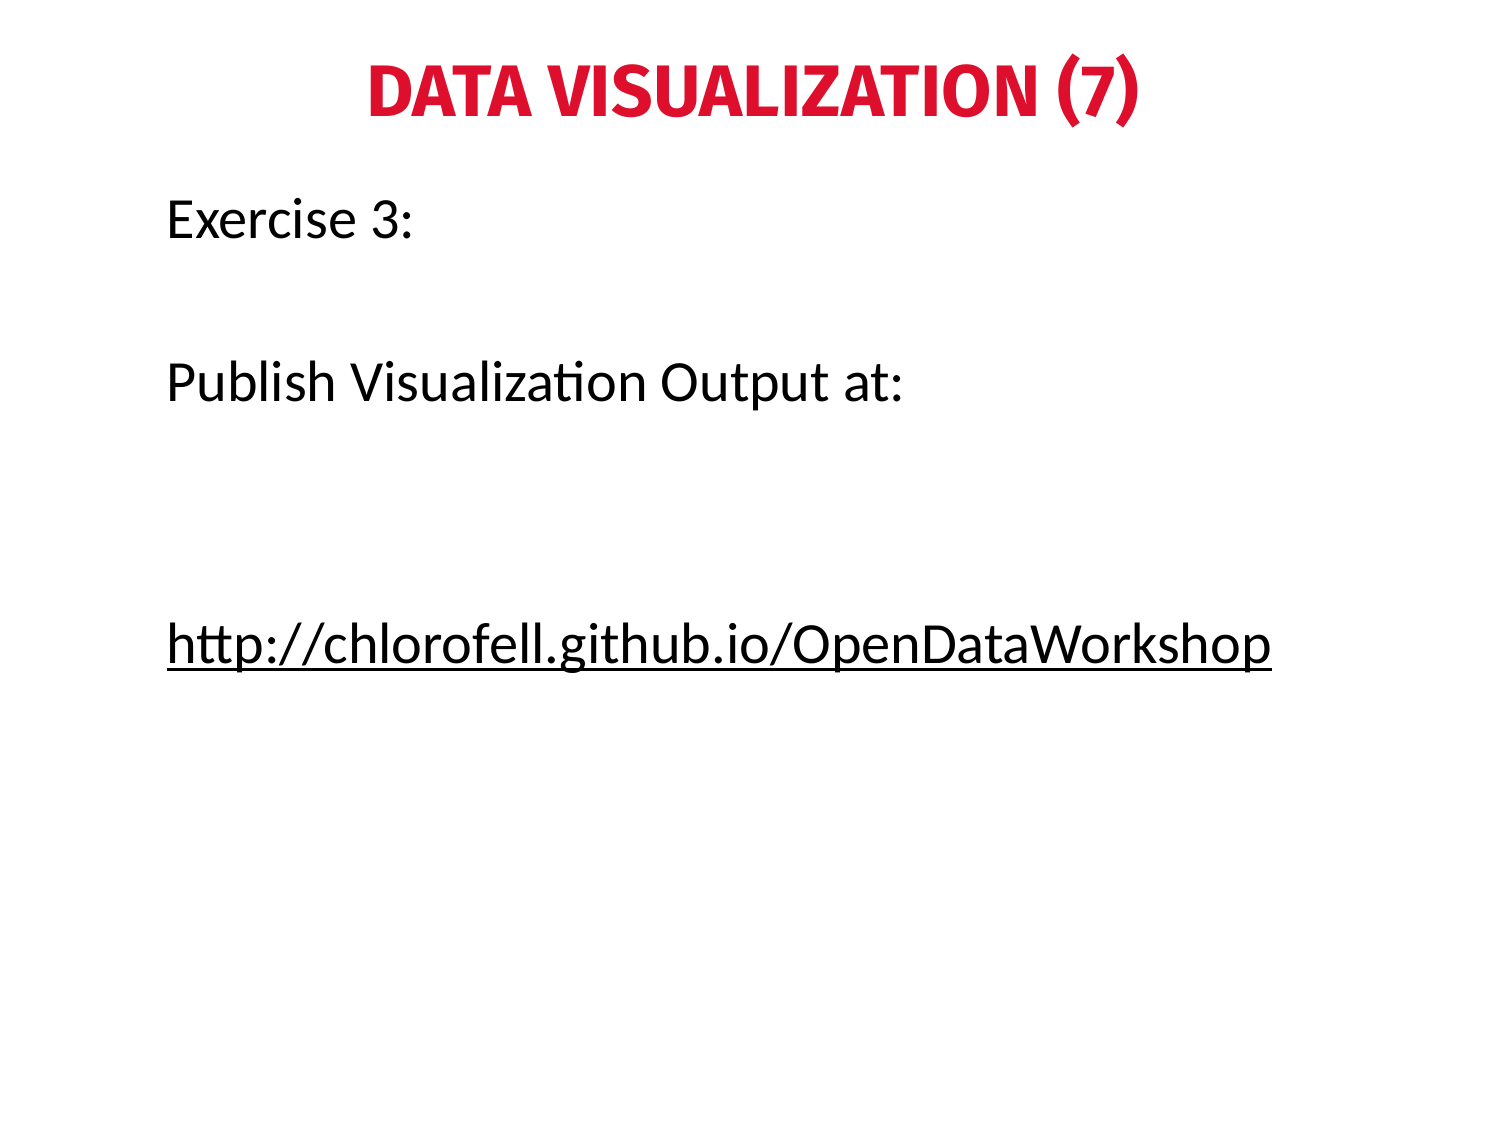

# DATA VISUALIZATION (7)
Exercise 3:

Publish Visualization Output at:

http://chlorofell.github.io/OpenDataWorkshop